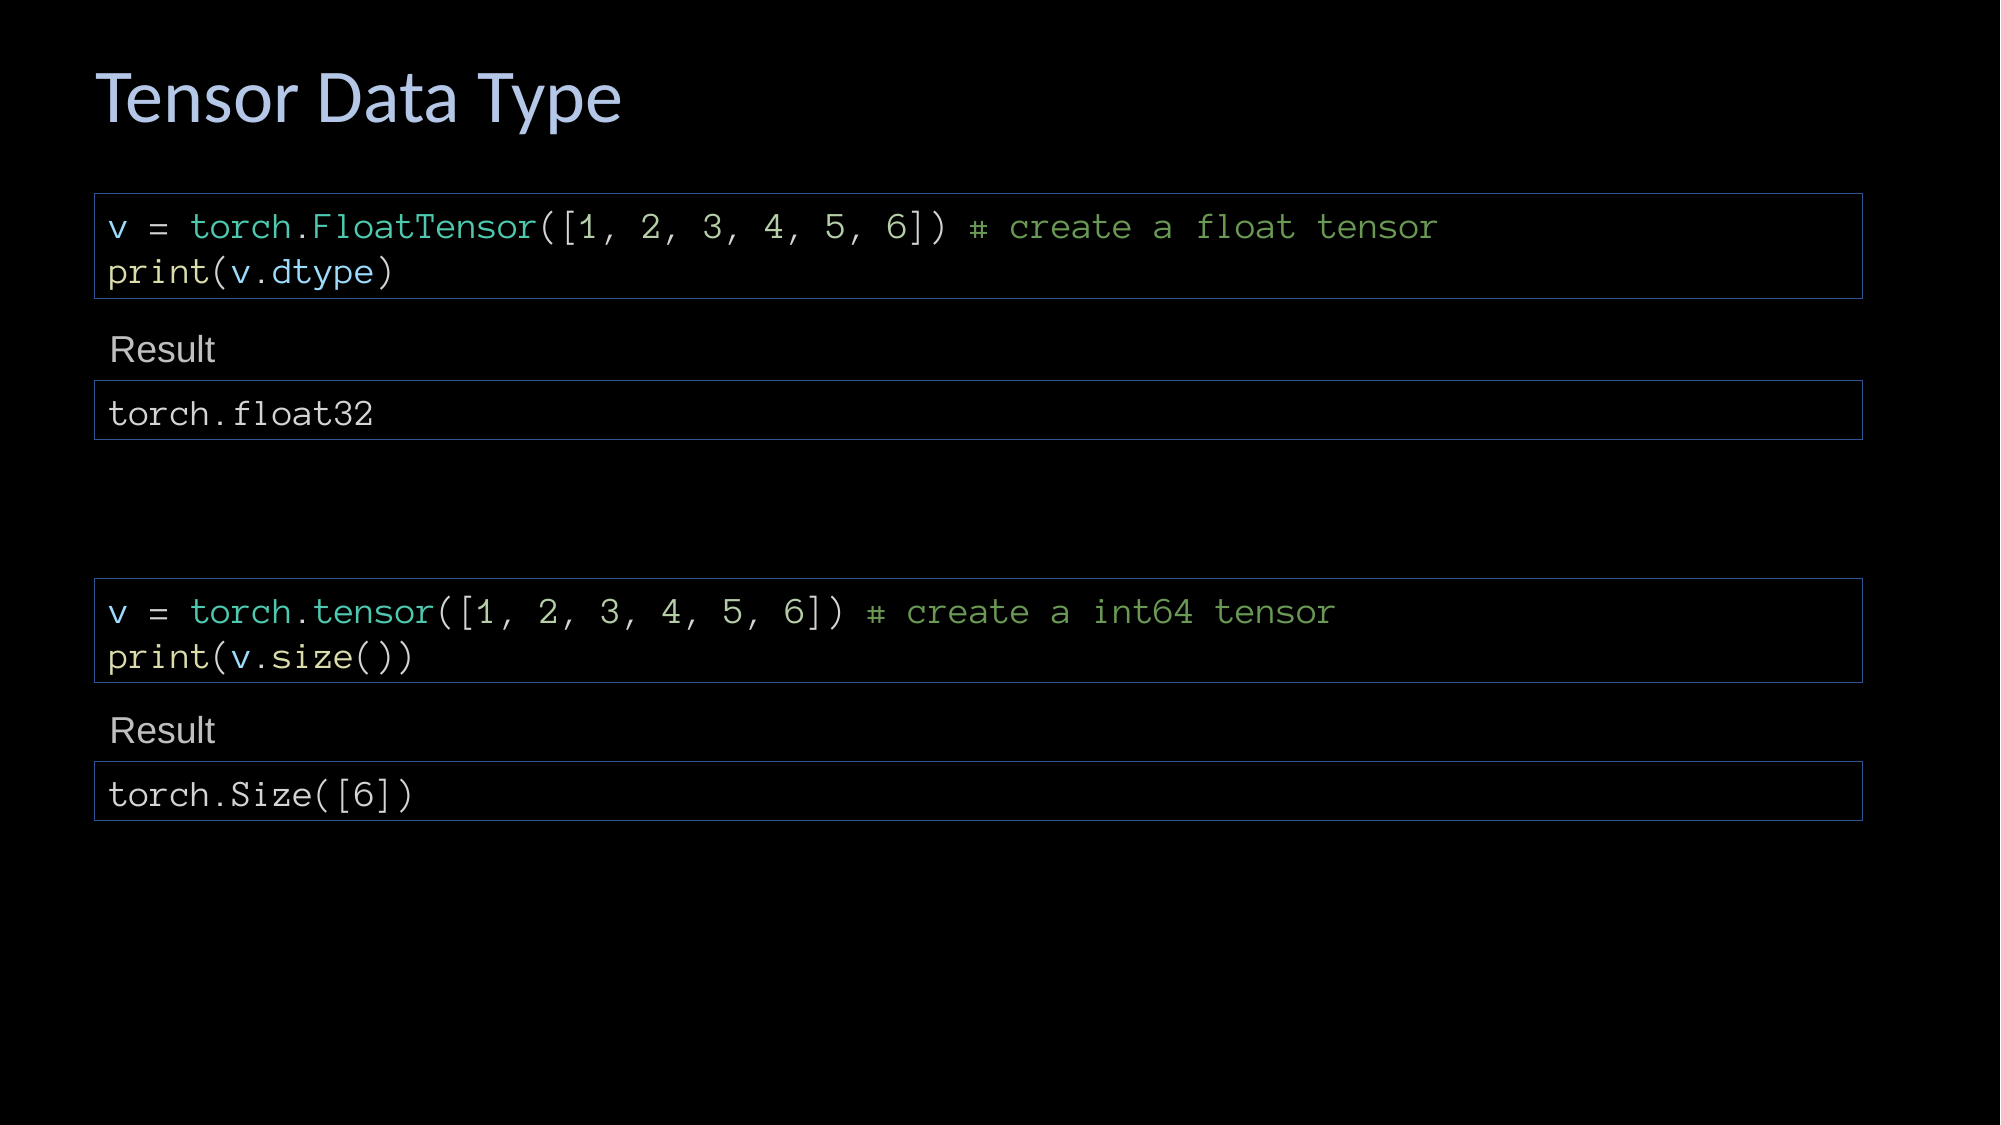

# Tensor Data Type
v = torch.FloatTensor([1, 2, 3, 4, 5, 6]) # create a float tensor
print(v.dtype)
Result
torch.float32
v = torch.tensor([1, 2, 3, 4, 5, 6]) # create a int64 tensor
print(v.size())
Result
torch.Size([6])